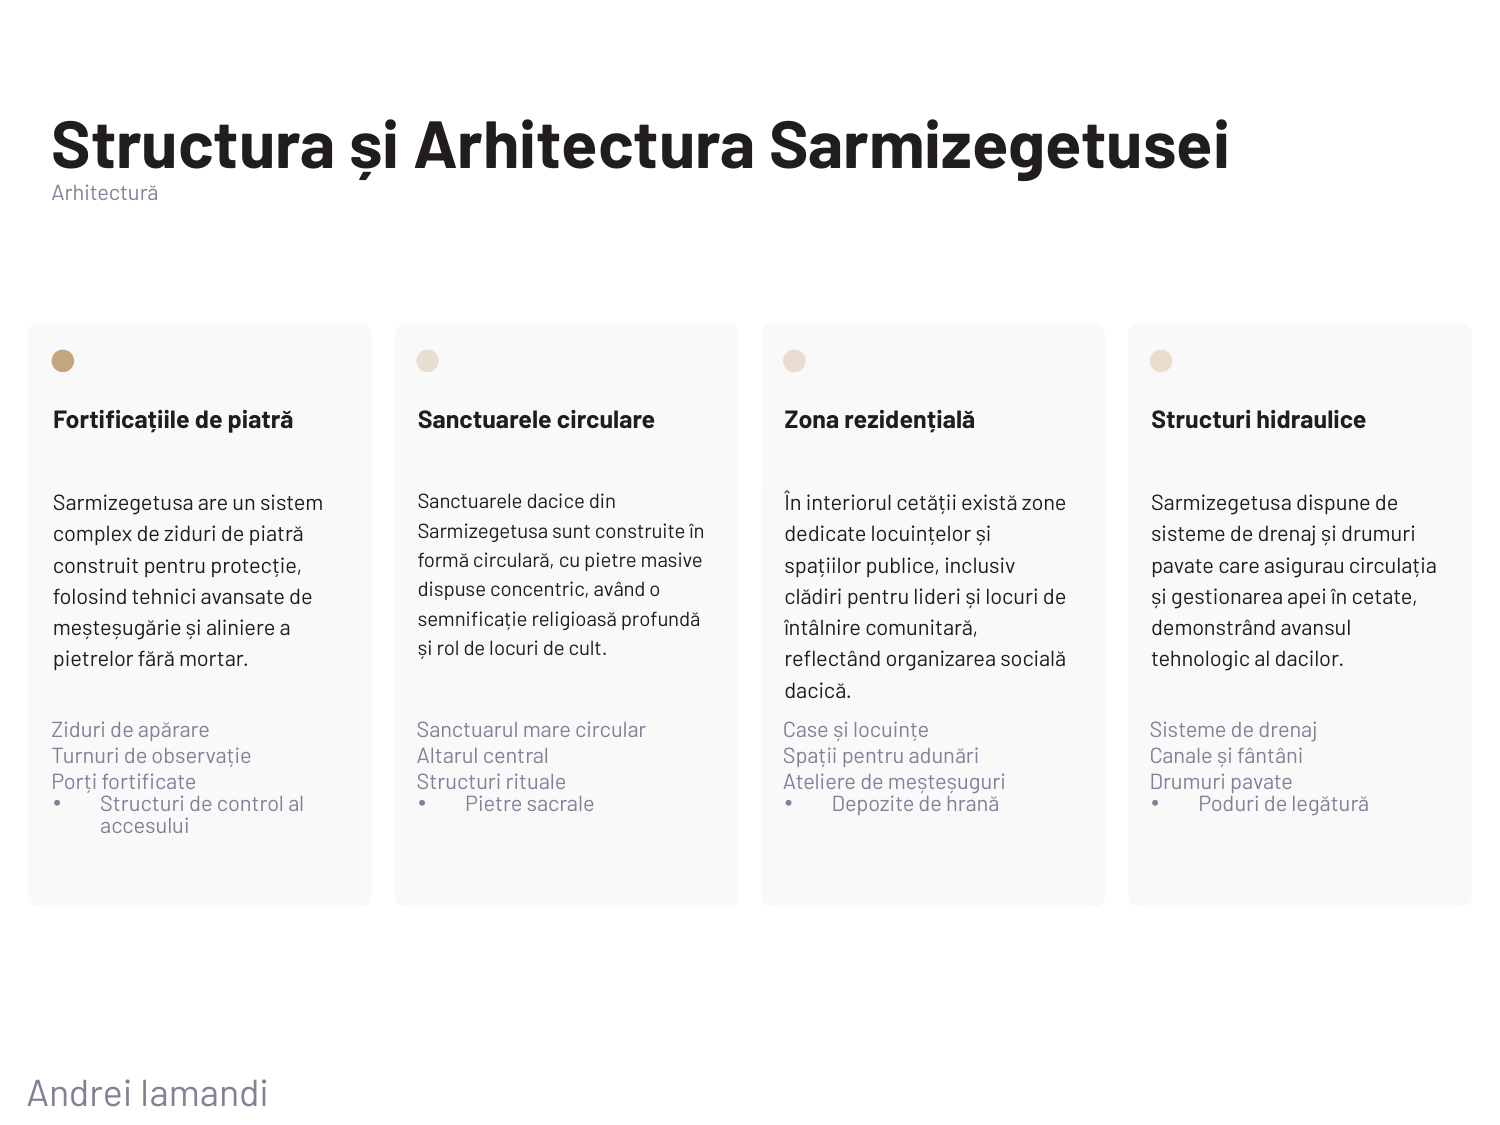

# Structura și Arhitectura Sarmizegetusei
Arhitectură

Fortificațiile de piatră
Sanctuarele circulare
Zona rezidențială
Structuri hidraulice
Sarmizegetusa are un sistem complex de ziduri de piatră construit pentru protecție, folosind tehnici avansate de meșteșugărie și aliniere a pietrelor fără mortar.
Sanctuarele dacice din Sarmizegetusa sunt construite în formă circulară, cu pietre masive dispuse concentric, având o semnificație religioasă profundă și rol de locuri de cult.
În interiorul cetății există zone dedicate locuințelor și spațiilor publice, inclusiv clădiri pentru lideri și locuri de întâlnire comunitară, reflectând organizarea socială dacică.
Sarmizegetusa dispune de sisteme de drenaj și drumuri pavate care asigurau circulația și gestionarea apei în cetate, demonstrând avansul tehnologic al dacilor.
Ziduri de apărare
Turnuri de observație
Porți fortificate
Structuri de control al accesului
Sanctuarul mare circular
Altarul central
Structuri rituale
Pietre sacrale
Case și locuințe
Spații pentru adunări
Ateliere de meșteșuguri
Depozite de hrană
Sisteme de drenaj
Canale și fântâni
Drumuri pavate
Poduri de legătură

Andrei Iamandi